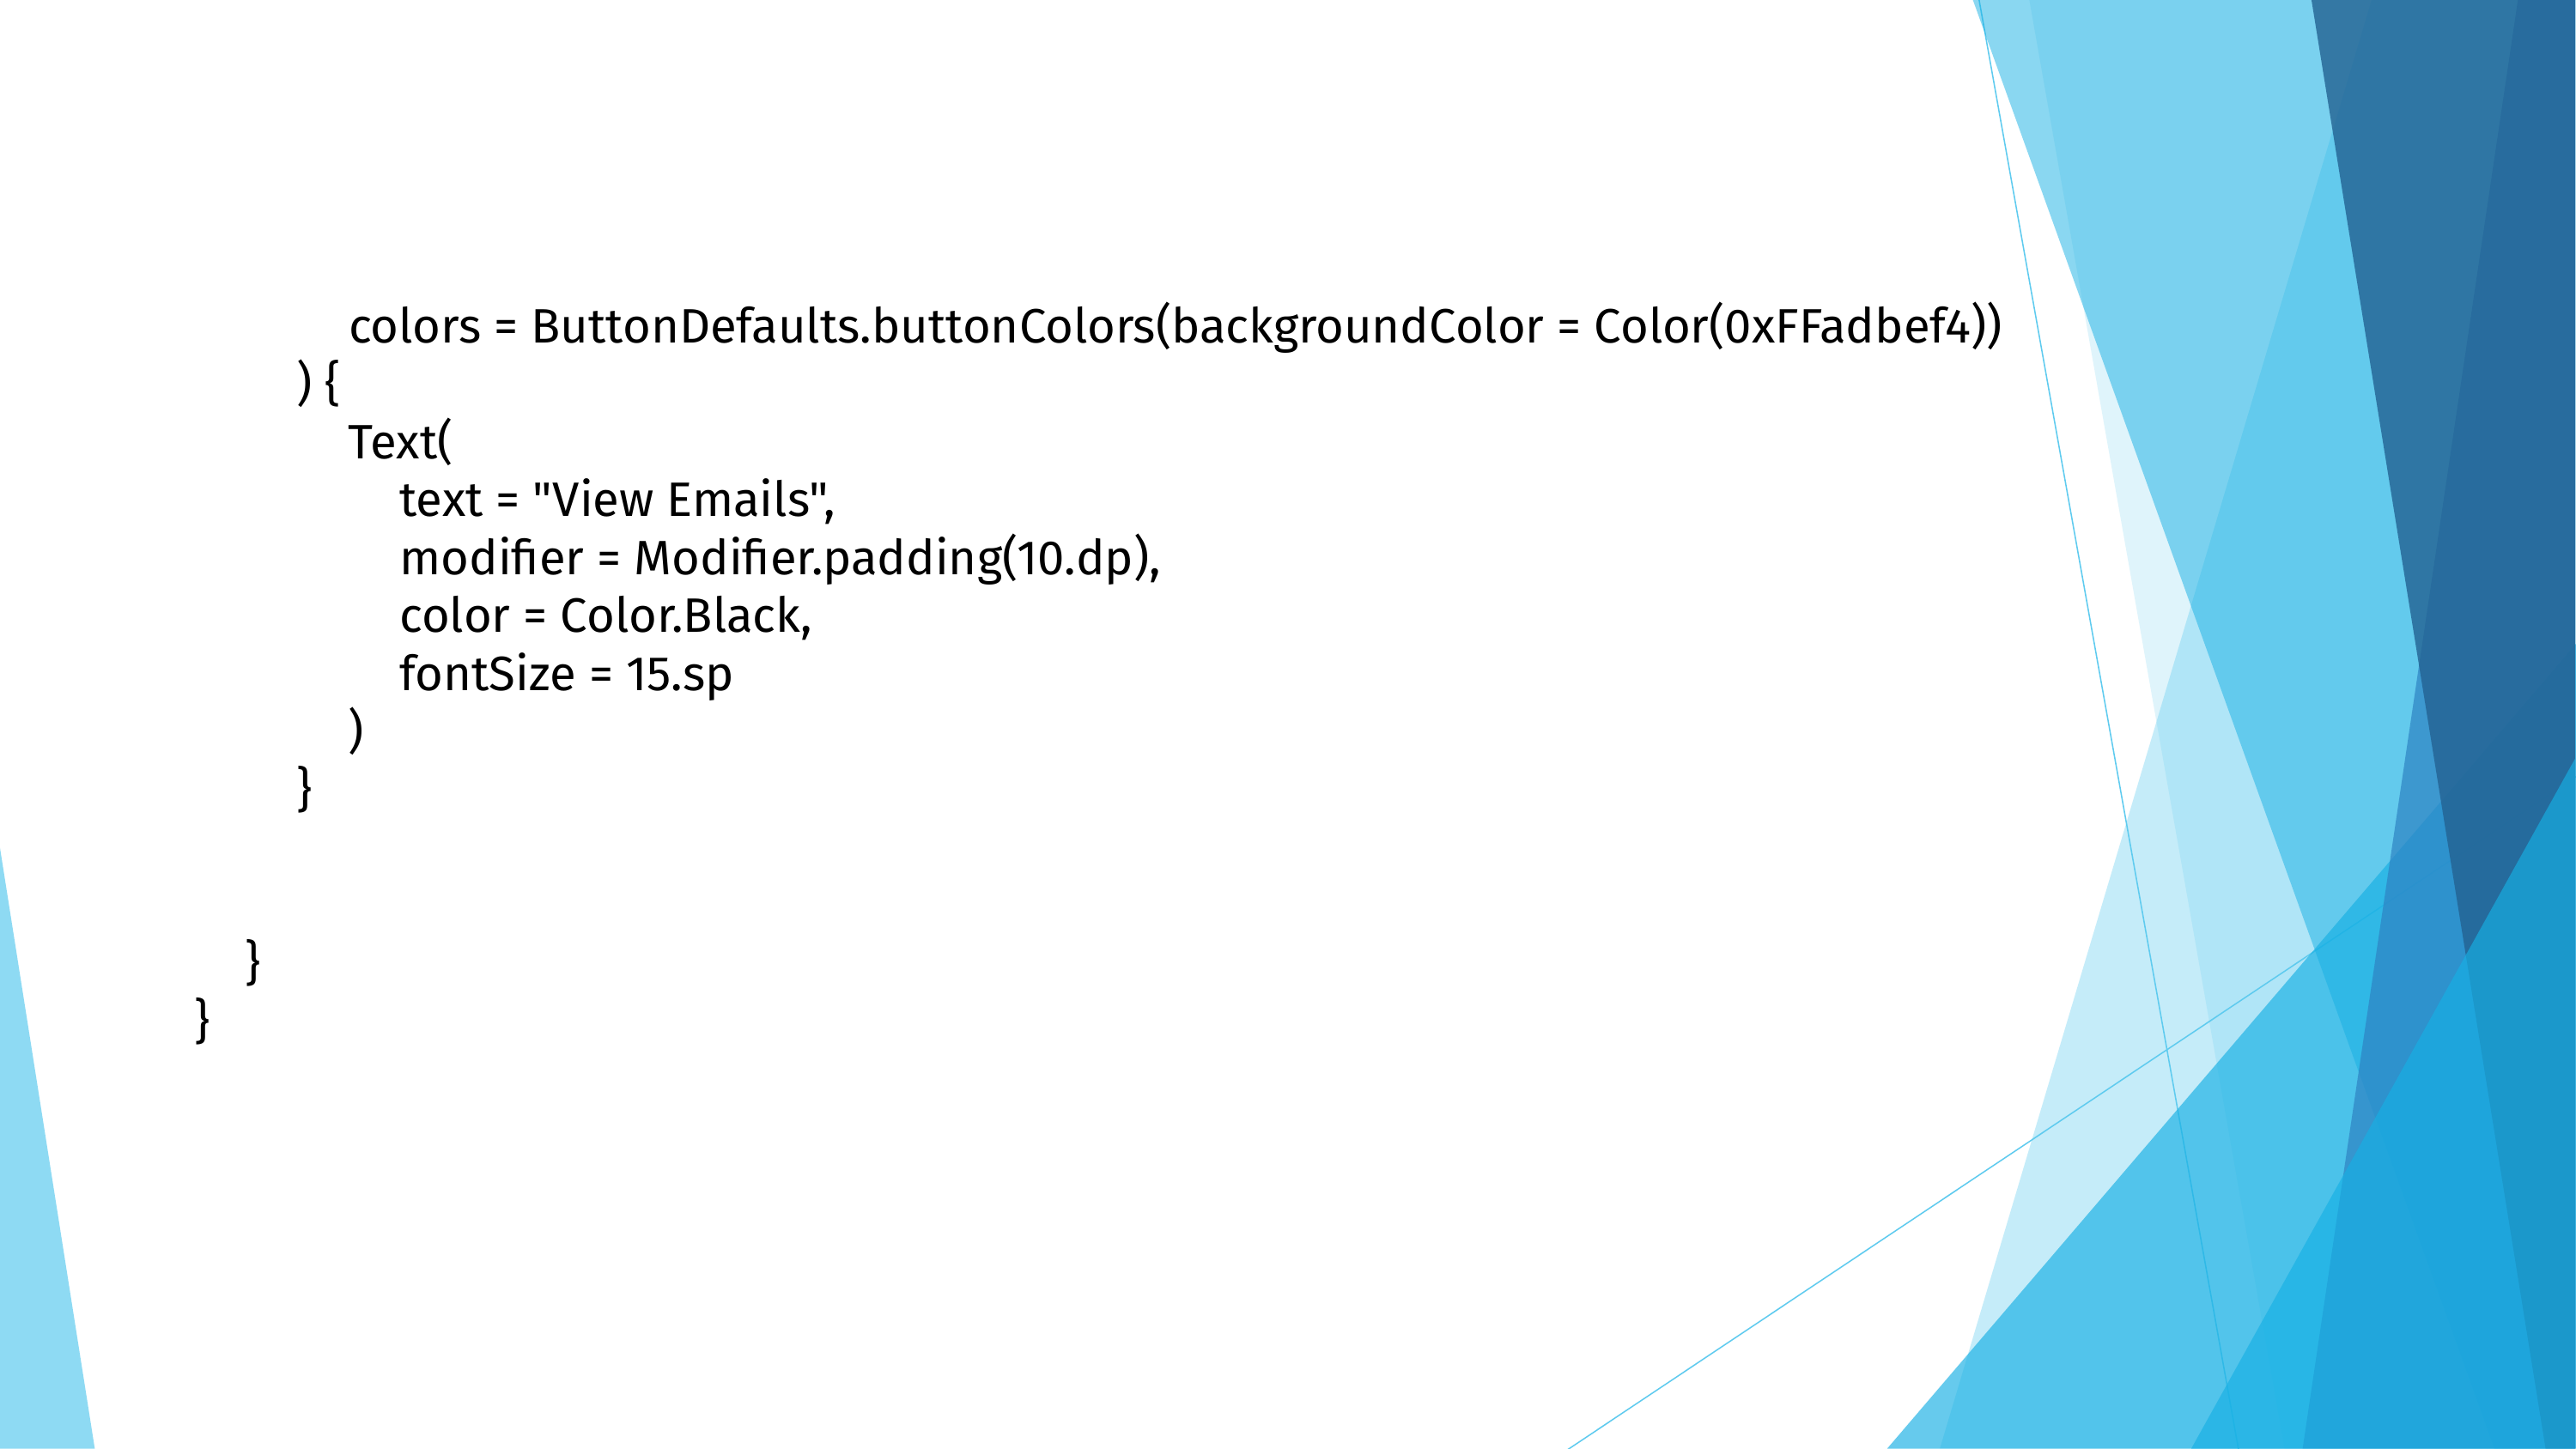

colors = ButtonDefaults.buttonColors(backgroundColor = Color(0xFFadbef4))
        ) {
            Text(
                text = "View Emails",
                modifier = Modifier.padding(10.dp),
                color = Color.Black,
                fontSize = 15.sp
            )
        }
    }
}